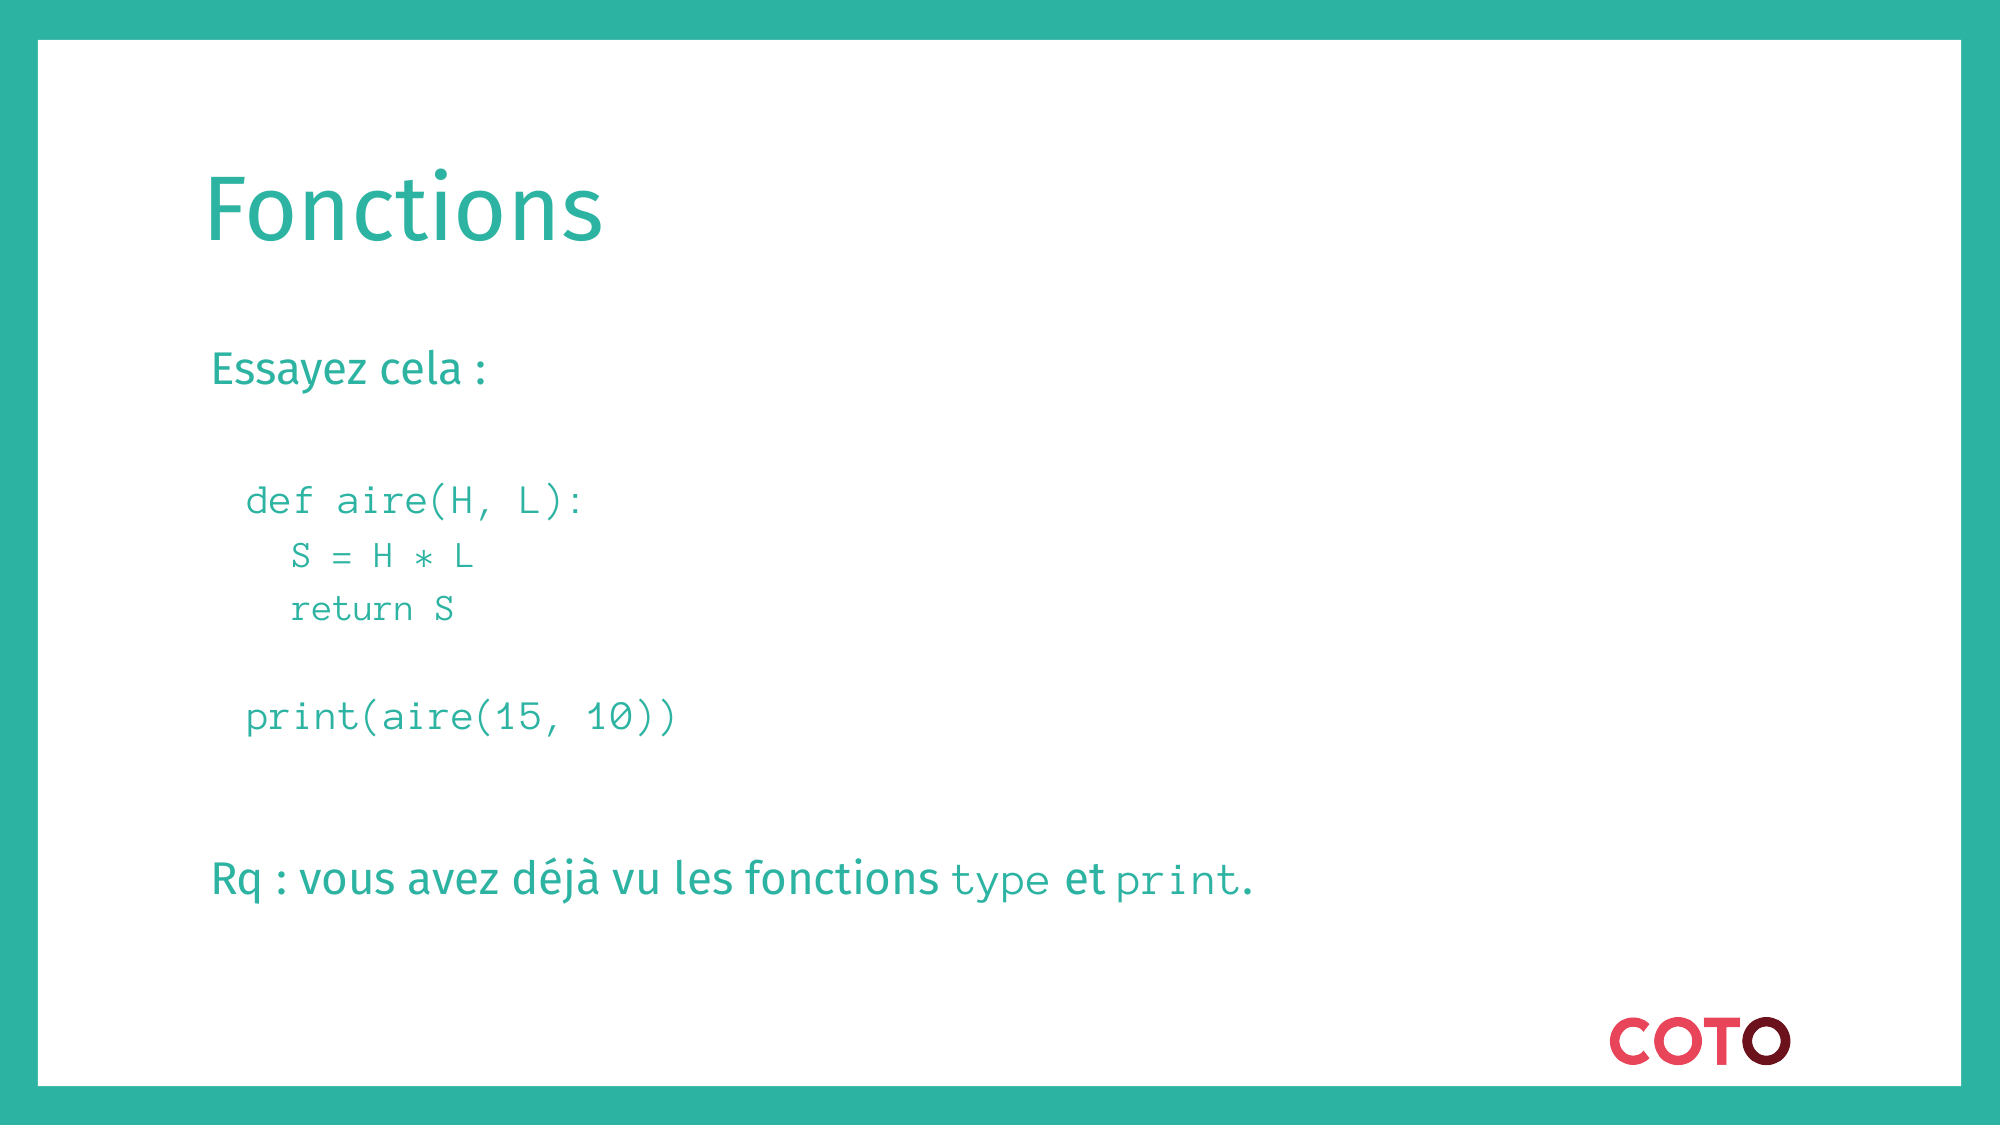

# Fonctions
Essayez cela :

def aire(H, L):
S = H * L
return S

print(aire(15, 10))

Rq : vous avez déjà vu les fonctions type et print.